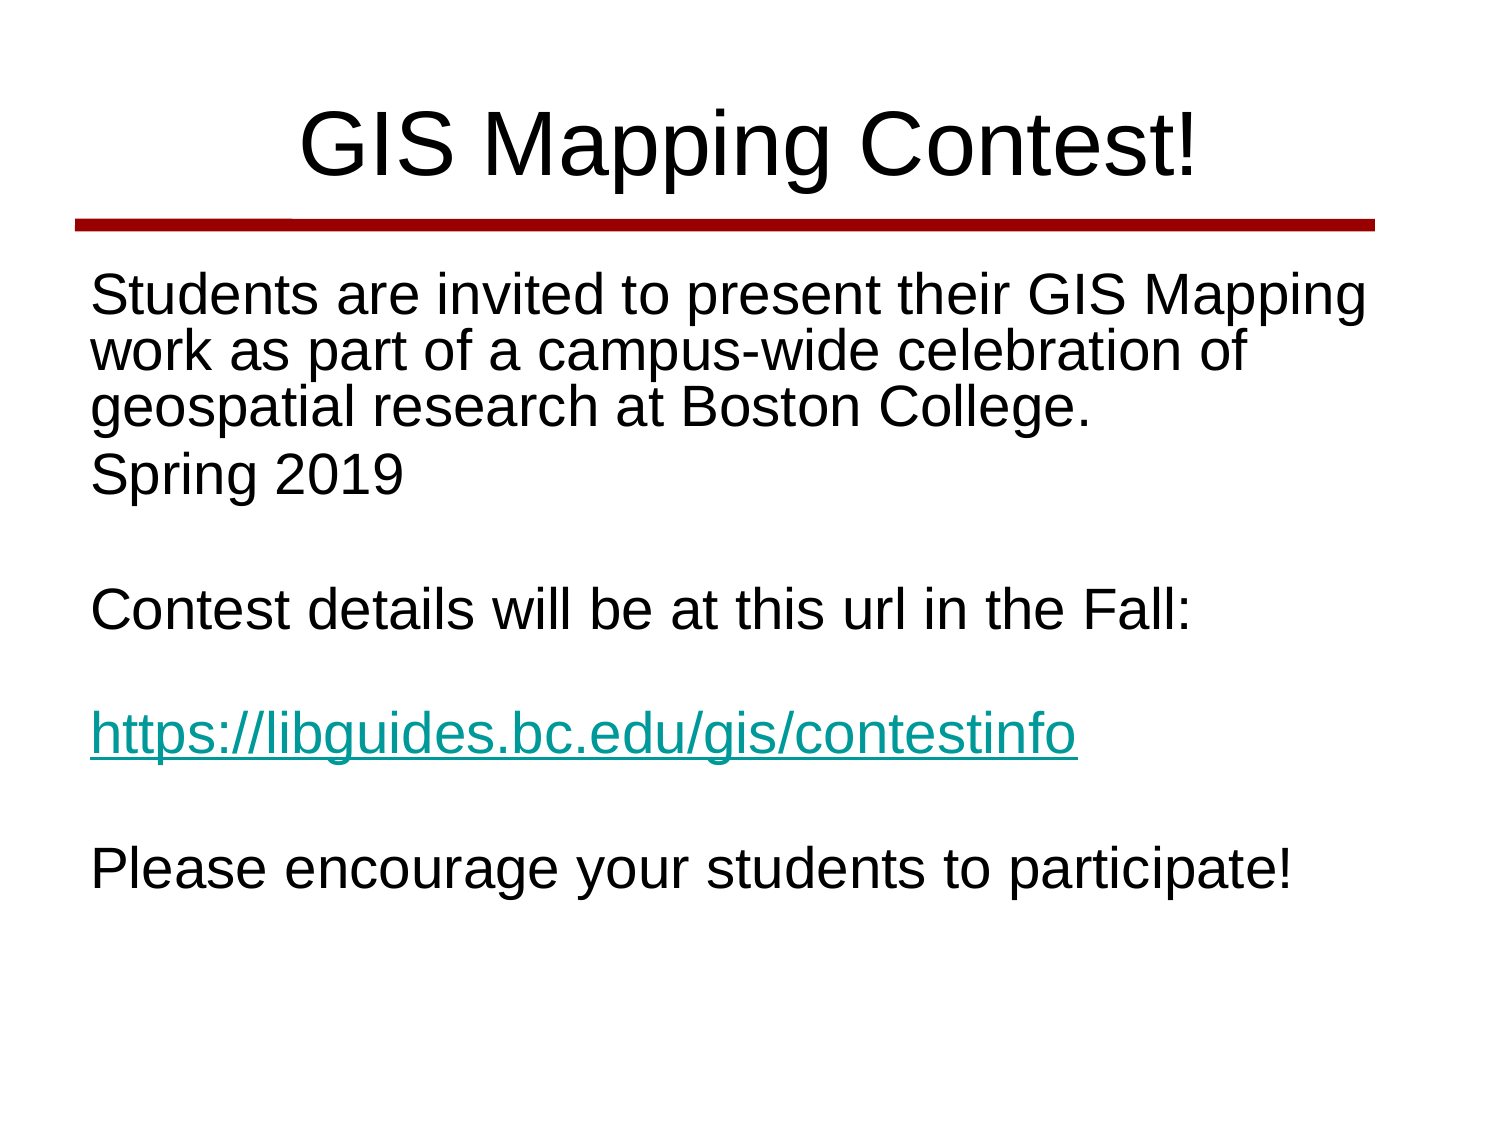

# GIS Mapping Contest!

Students are invited to present their GIS Mapping work as part of a campus-wide celebration of geospatial research at Boston College.
Spring 2019

Contest details will be at this url in the Fall:
https://libguides.bc.edu/gis/contestinfo

Please encourage your students to participate!